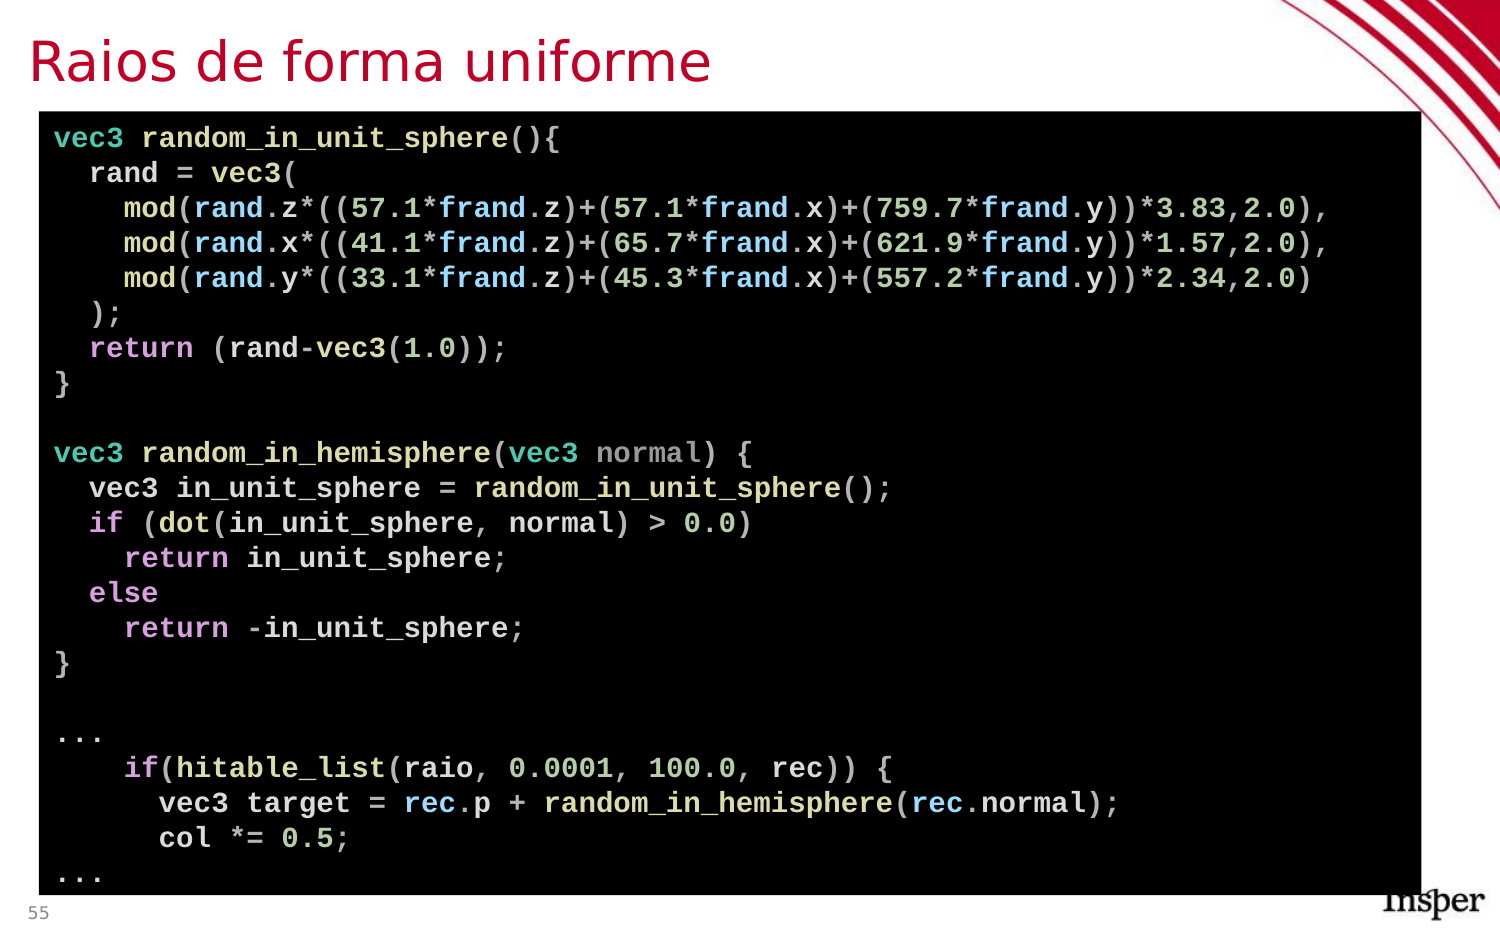

# Raios de forma uniforme
vec3 random_in_unit_sphere(){
  rand = vec3(
    mod(rand.z*((57.1*frand.z)+(57.1*frand.x)+(759.7*frand.y))*3.83,2.0),
    mod(rand.x*((41.1*frand.z)+(65.7*frand.x)+(621.9*frand.y))*1.57,2.0),
    mod(rand.y*((33.1*frand.z)+(45.3*frand.x)+(557.2*frand.y))*2.34,2.0)
  );
  return (rand-vec3(1.0));
}
vec3 random_in_hemisphere(vec3 normal) {
  vec3 in_unit_sphere = random_in_unit_sphere();
  if (dot(in_unit_sphere, normal) > 0.0)
    return in_unit_sphere;
  else
    return -in_unit_sphere;
}

...
    if(hitable_list(raio, 0.0001, 100.0, rec)) {
      vec3 target = rec.p + random_in_hemisphere(rec.normal);
      col *= 0.5;
...
55